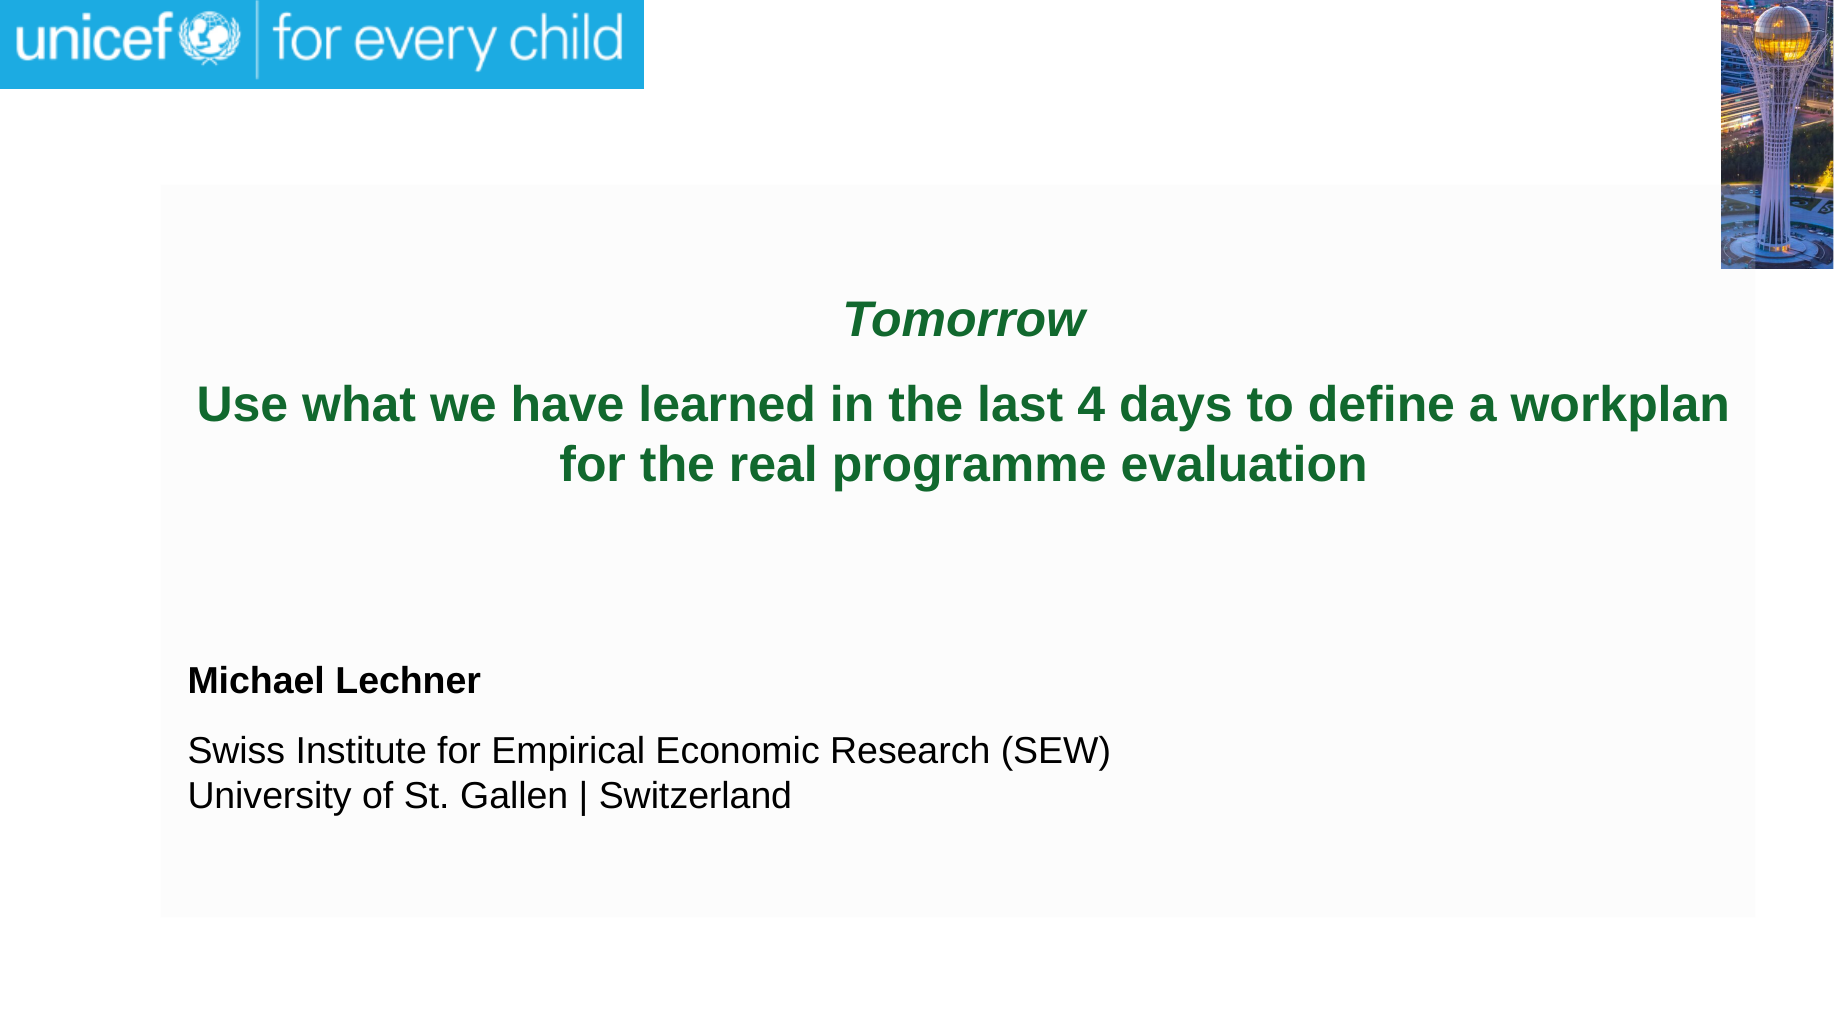

Tomorrow
Use what we have learned in the last 4 days to define a workplan for the real programme evaluation

Michael Lechner
Swiss Institute for Empirical Economic Research (SEW)
University of St. Gallen | Switzerland